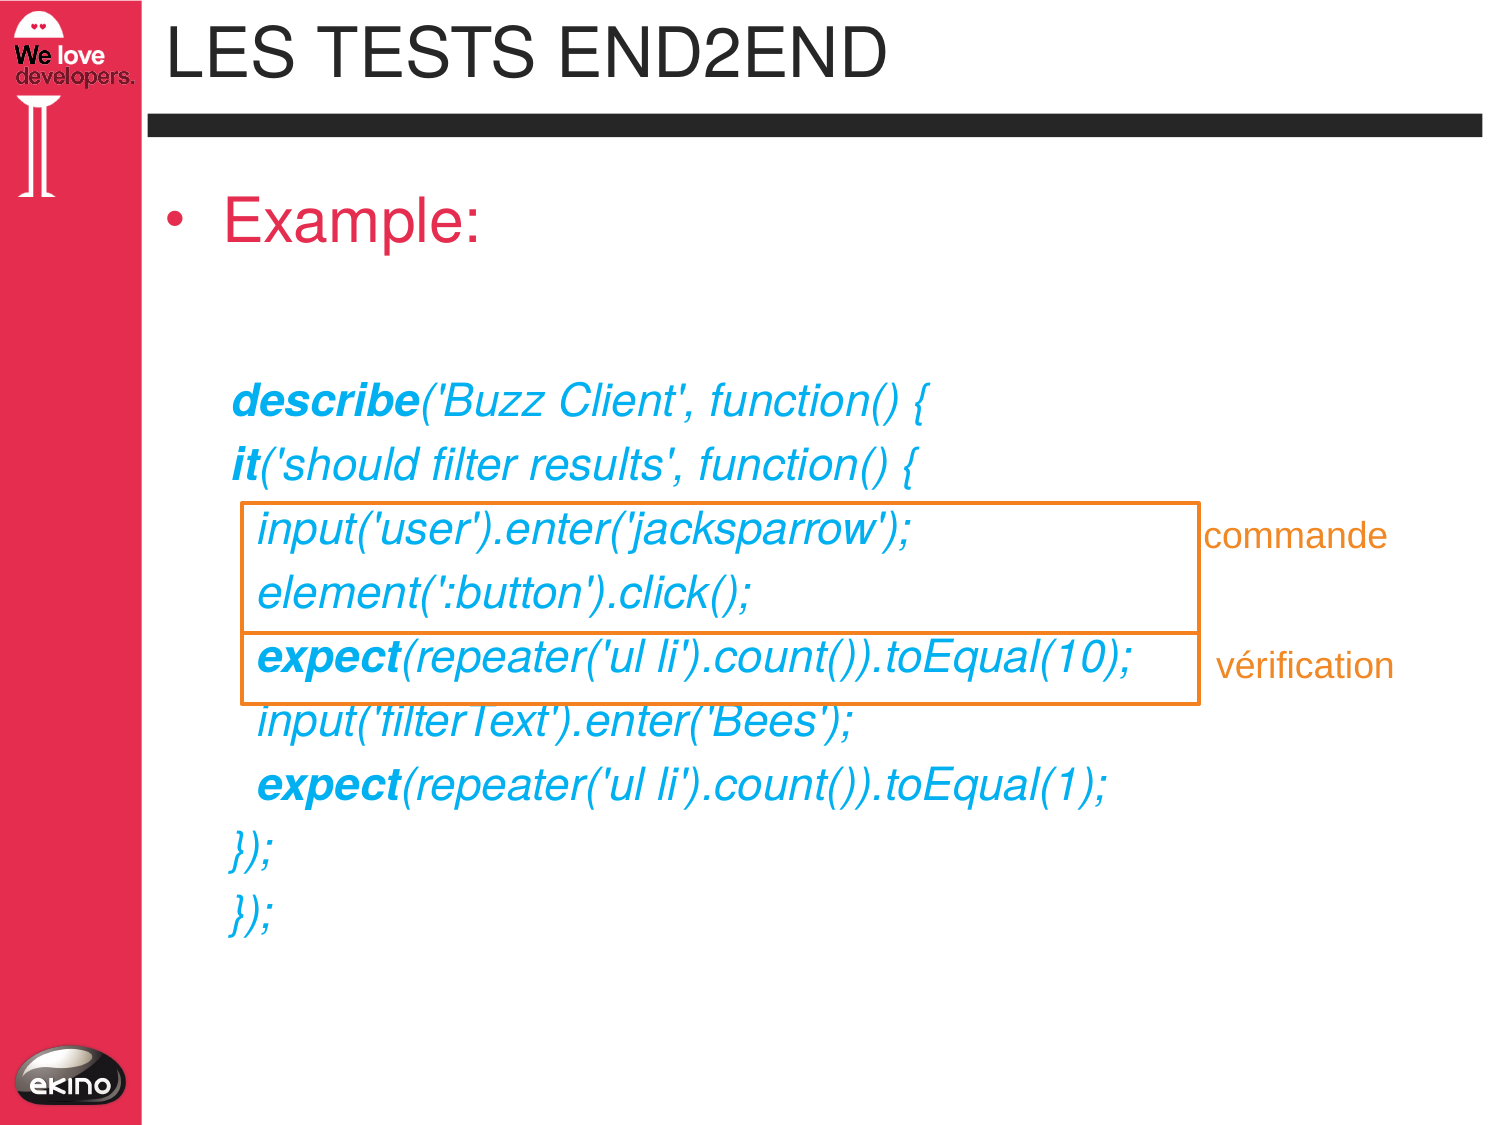

# Les tests end2end
Example:

describe('Buzz Client', function() {
it('should filter results', function() {
  input('user').enter('jacksparrow');
  element(':button').click();
  expect(repeater('ul li').count()).toEqual(10);
  input('filterText').enter('Bees');
  expect(repeater('ul li').count()).toEqual(1);
});
});

commande

vérification